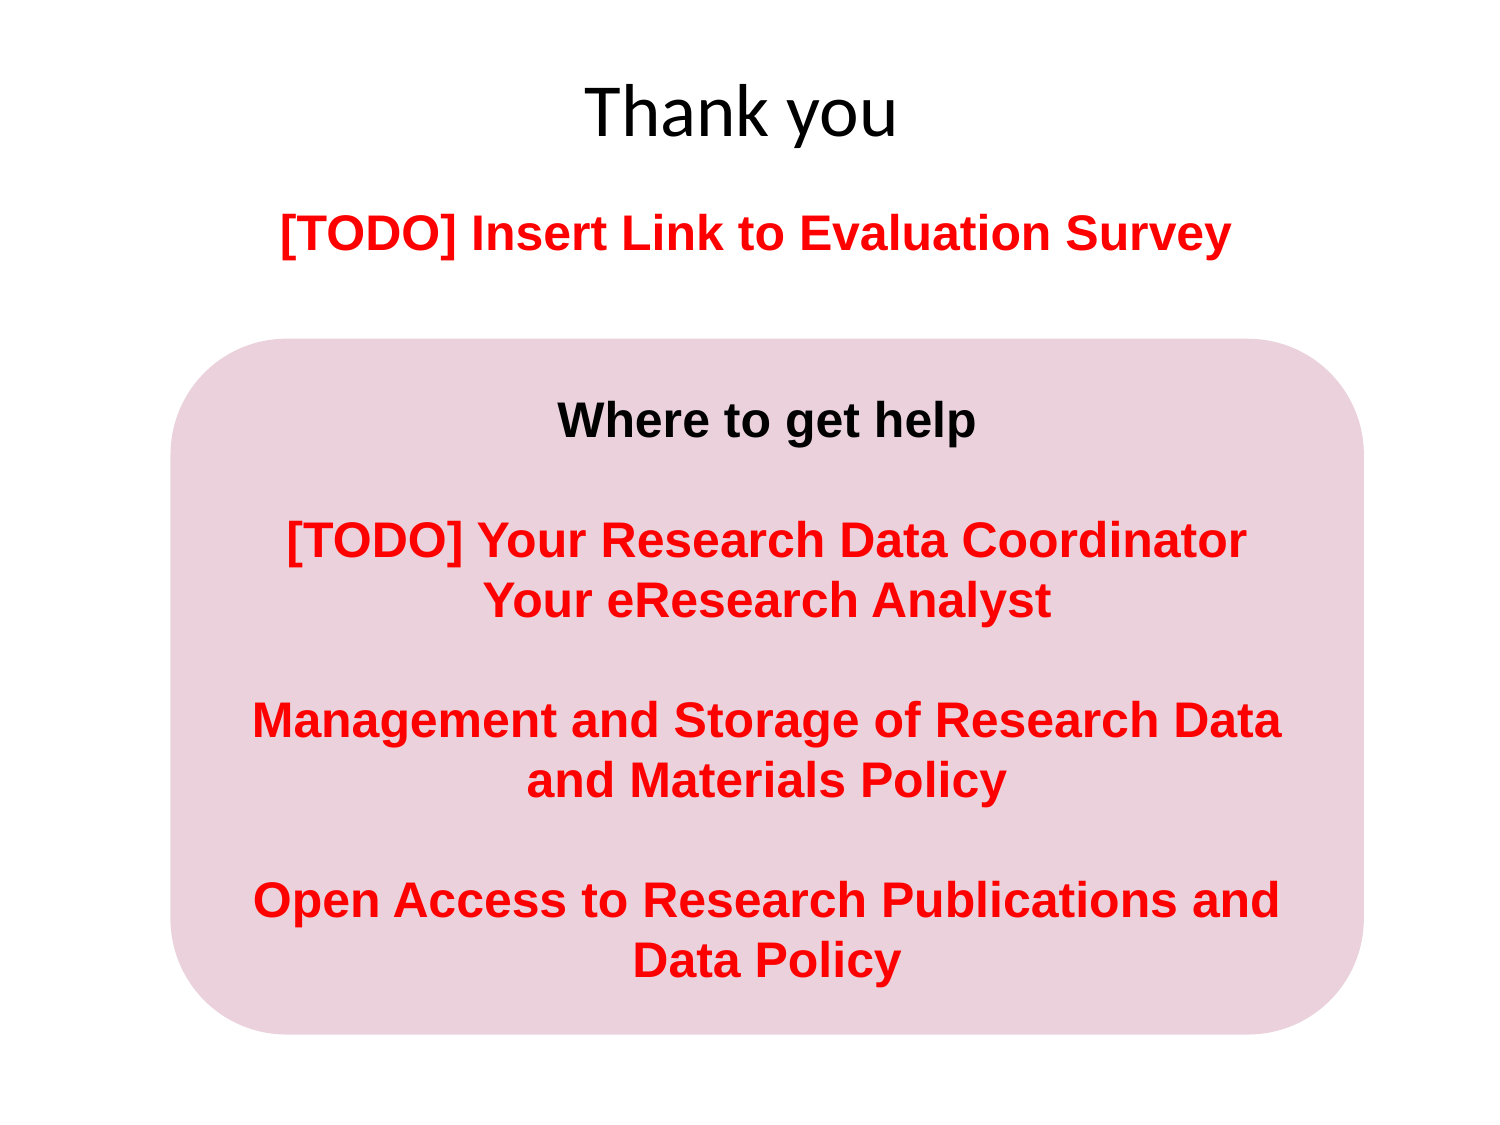

# Thank you
[TODO] Insert Link to Evaluation Survey
Where to get help

[TODO] Your Research Data Coordinator
Your eResearch Analyst

Management and Storage of Research Data and Materials Policy

Open Access to Research Publications and Data Policy